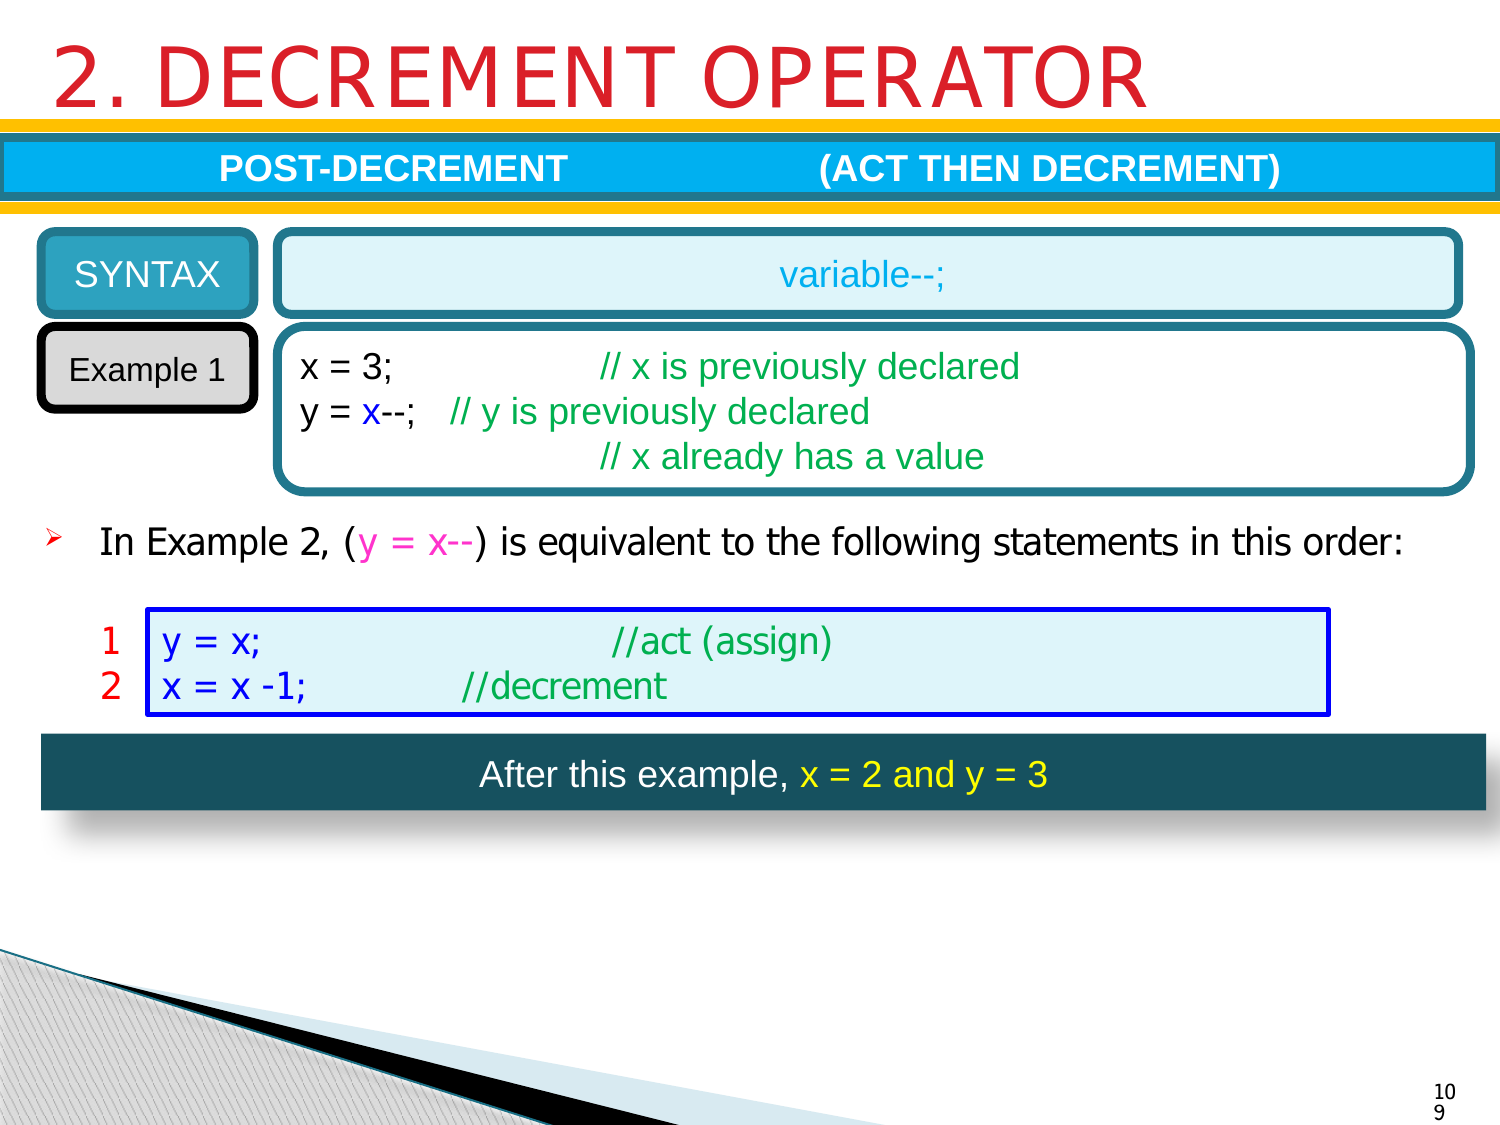

# 2. DECREMENT OPERATOR
POST-DECREMENT		(ACT THEN DECREMENT)
SYNTAX
variable--;
Example 1
x = 3; 		// x is previously declared
y = x--;	// y is previously declared
		// x already has a value
In Example 2, (y = x--) is equivalent to the following statements in this order:
1
2
y = x;			//act (assign)
x = x -1;		//decrement
After this example, x = 2 and y = 3
109